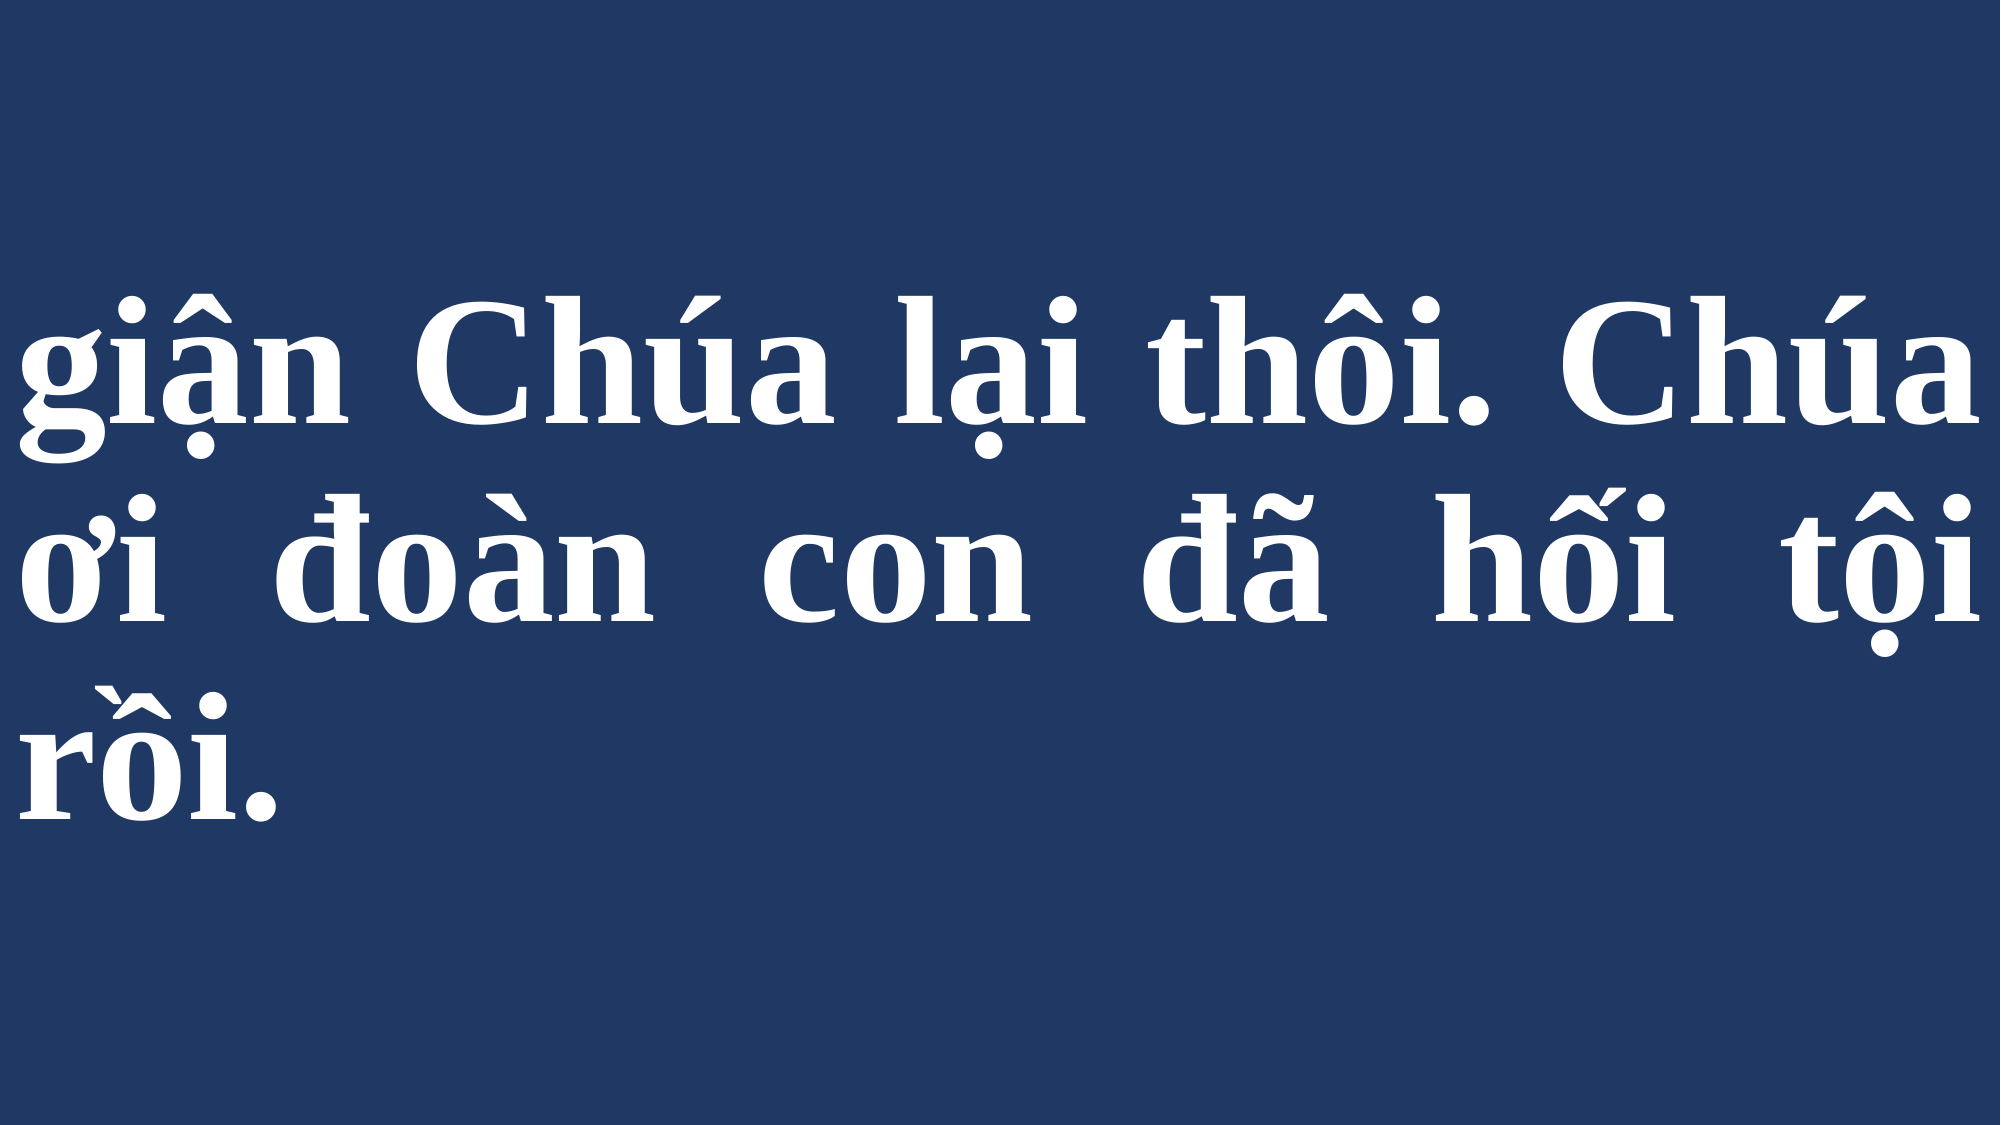

# giận Chúa lại thôi. Chúa ơi đoàn con đã hối tội rồi.